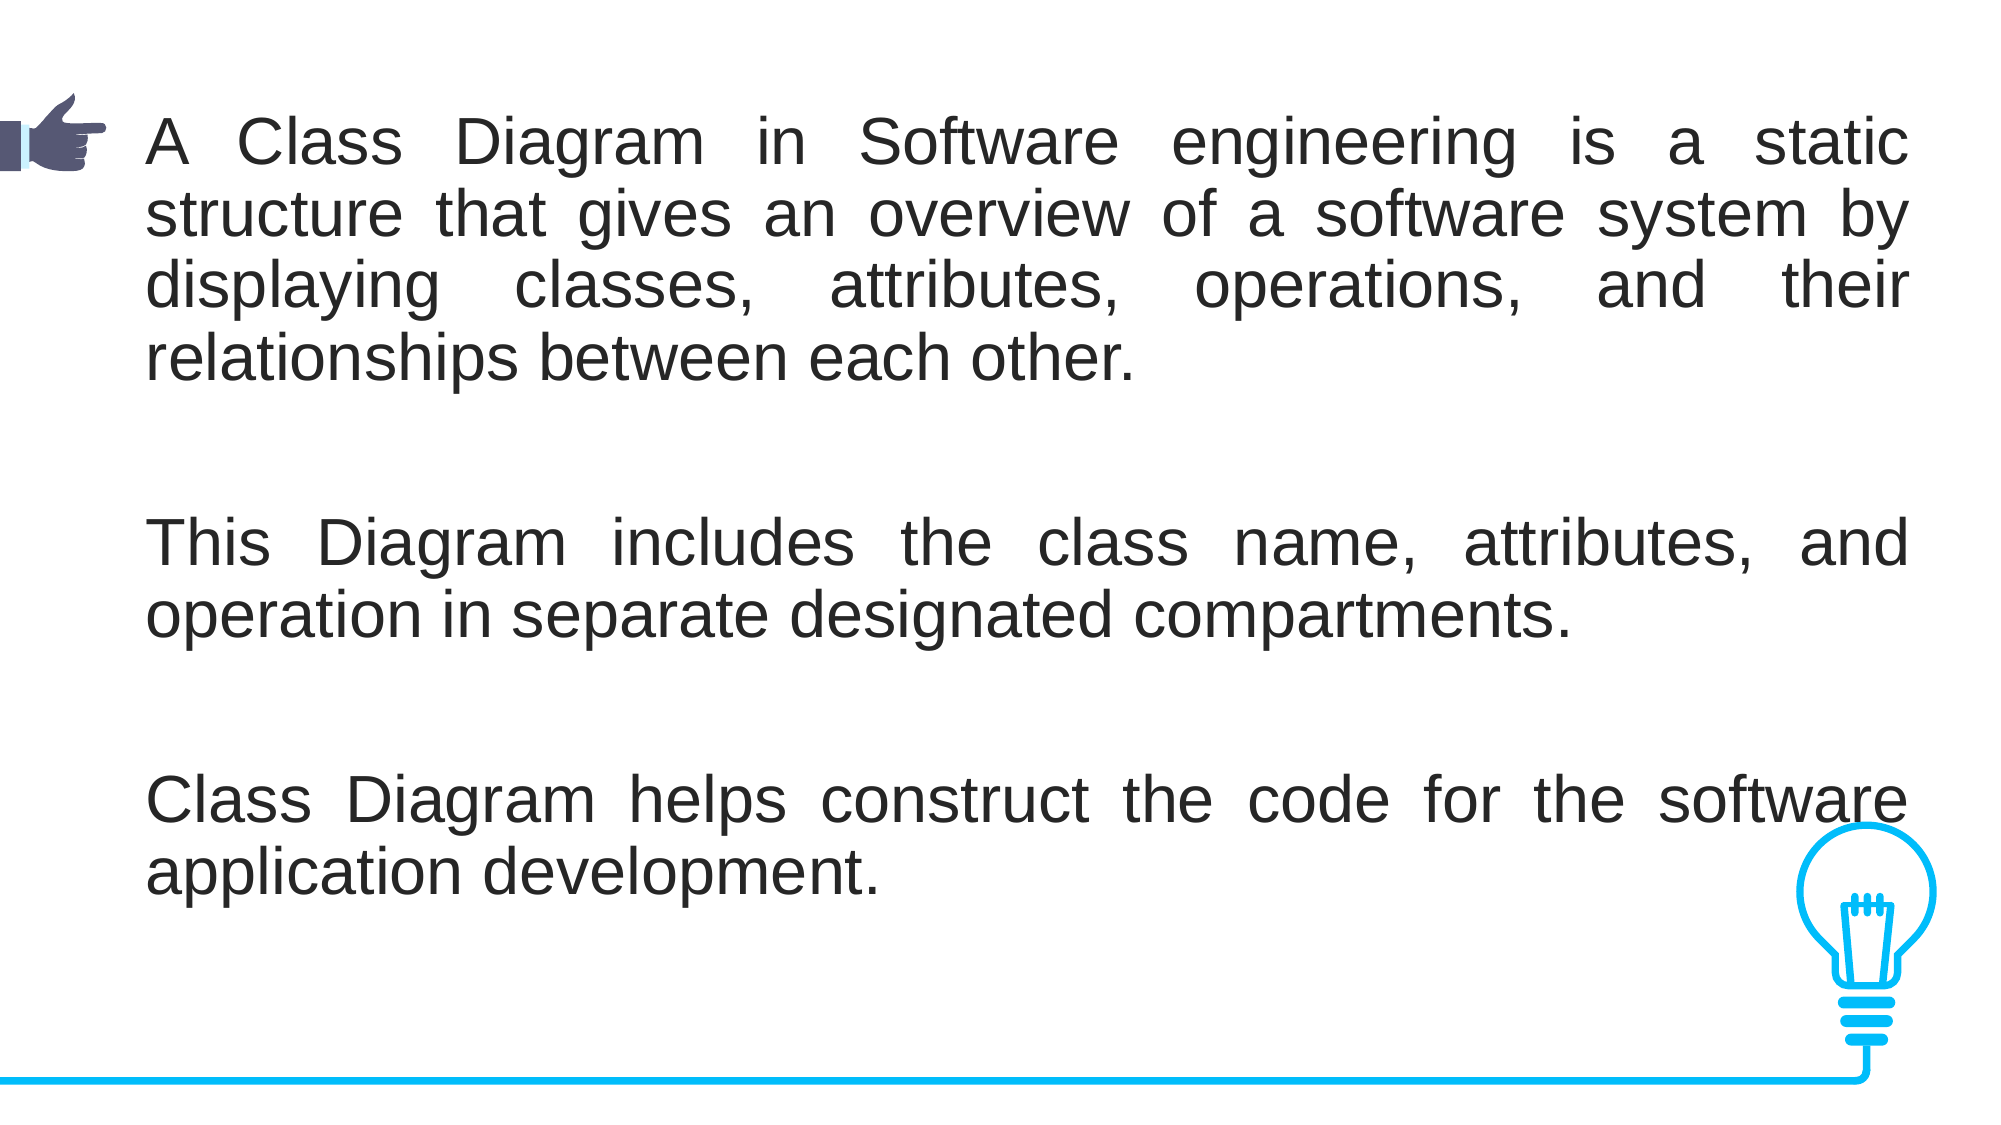

A Class Diagram in Software engineering is a static structure that gives an overview of a software system by displaying classes, attributes, operations, and their relationships between each other.

This Diagram includes the class name, attributes, and operation in separate designated compartments.

Class Diagram helps construct the code for the software application development.